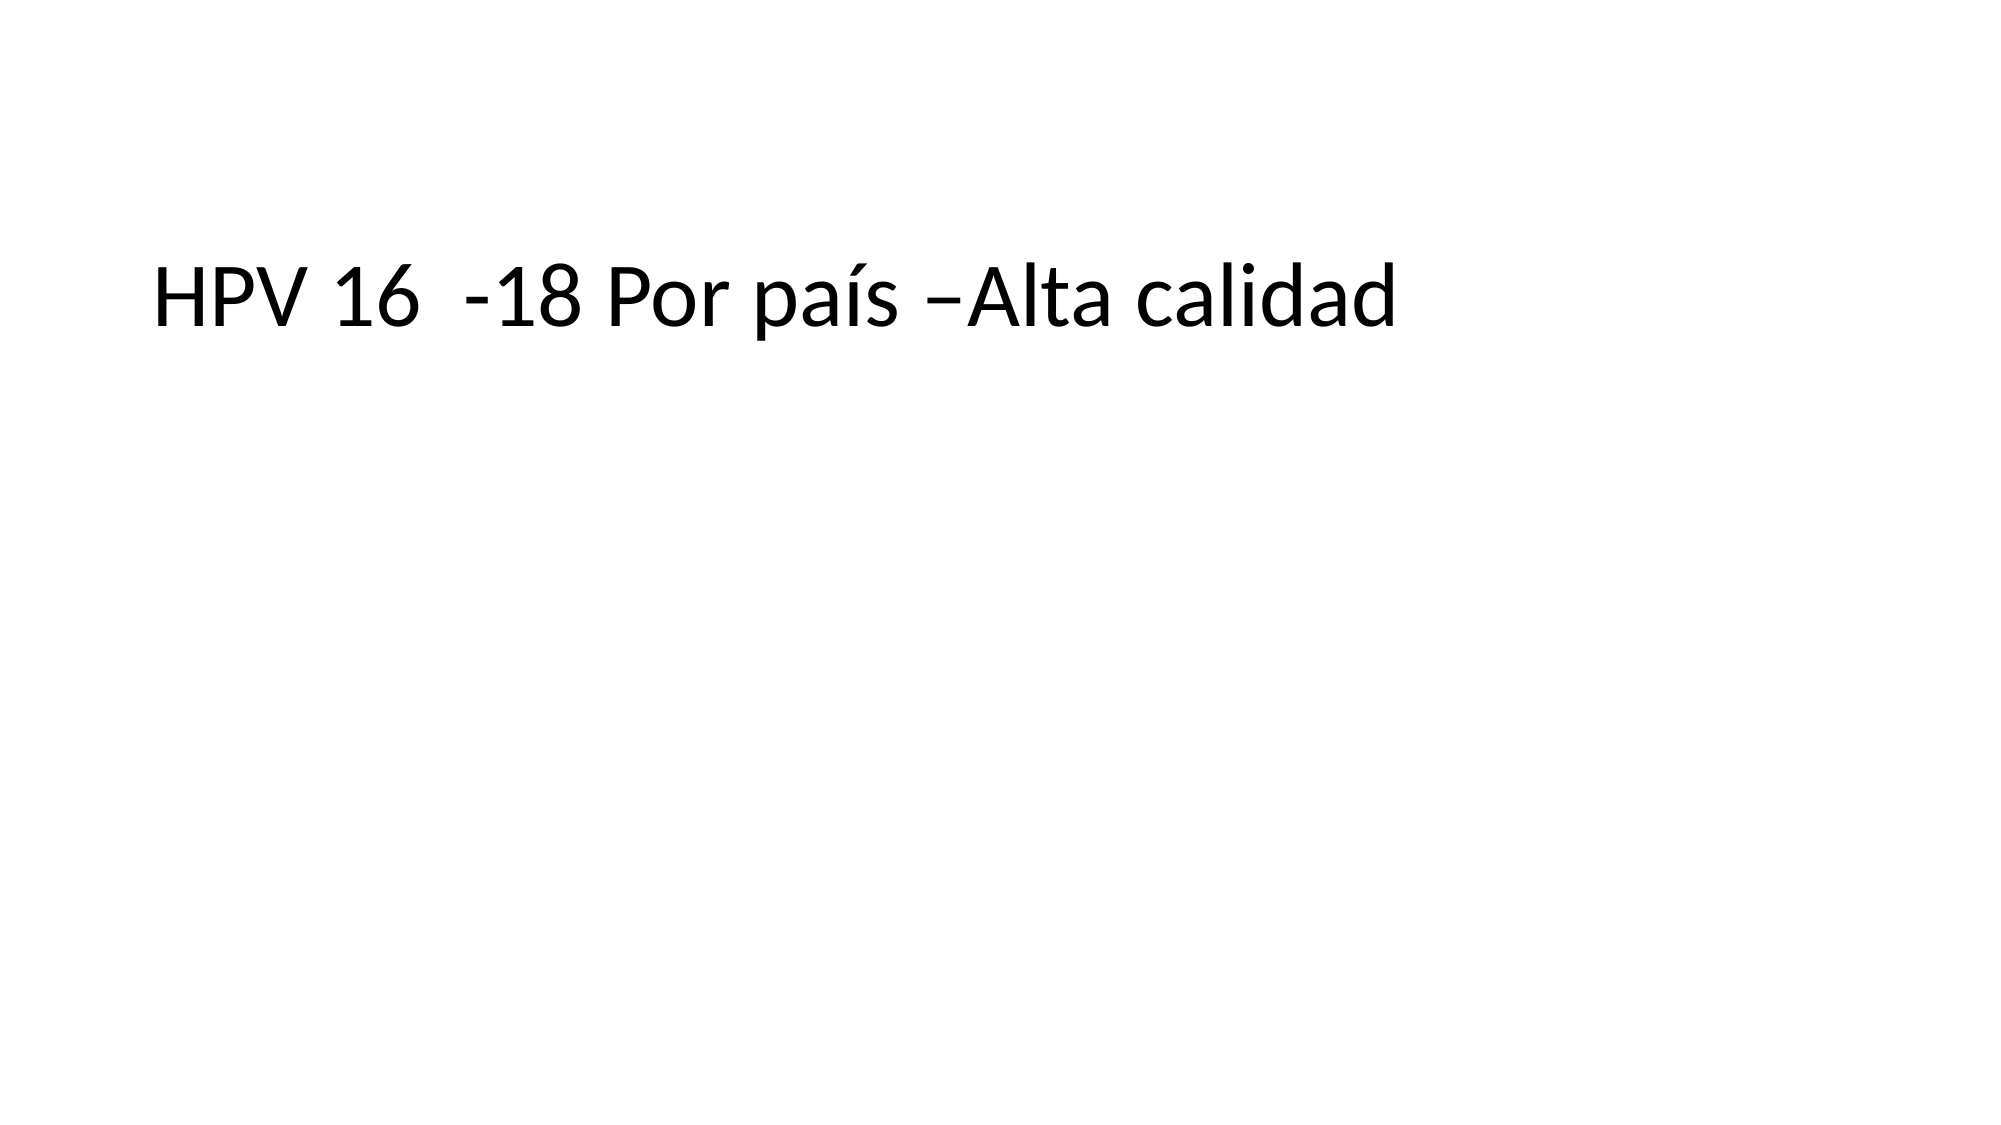

# HPV 16  -18 Por país –Alta calidad